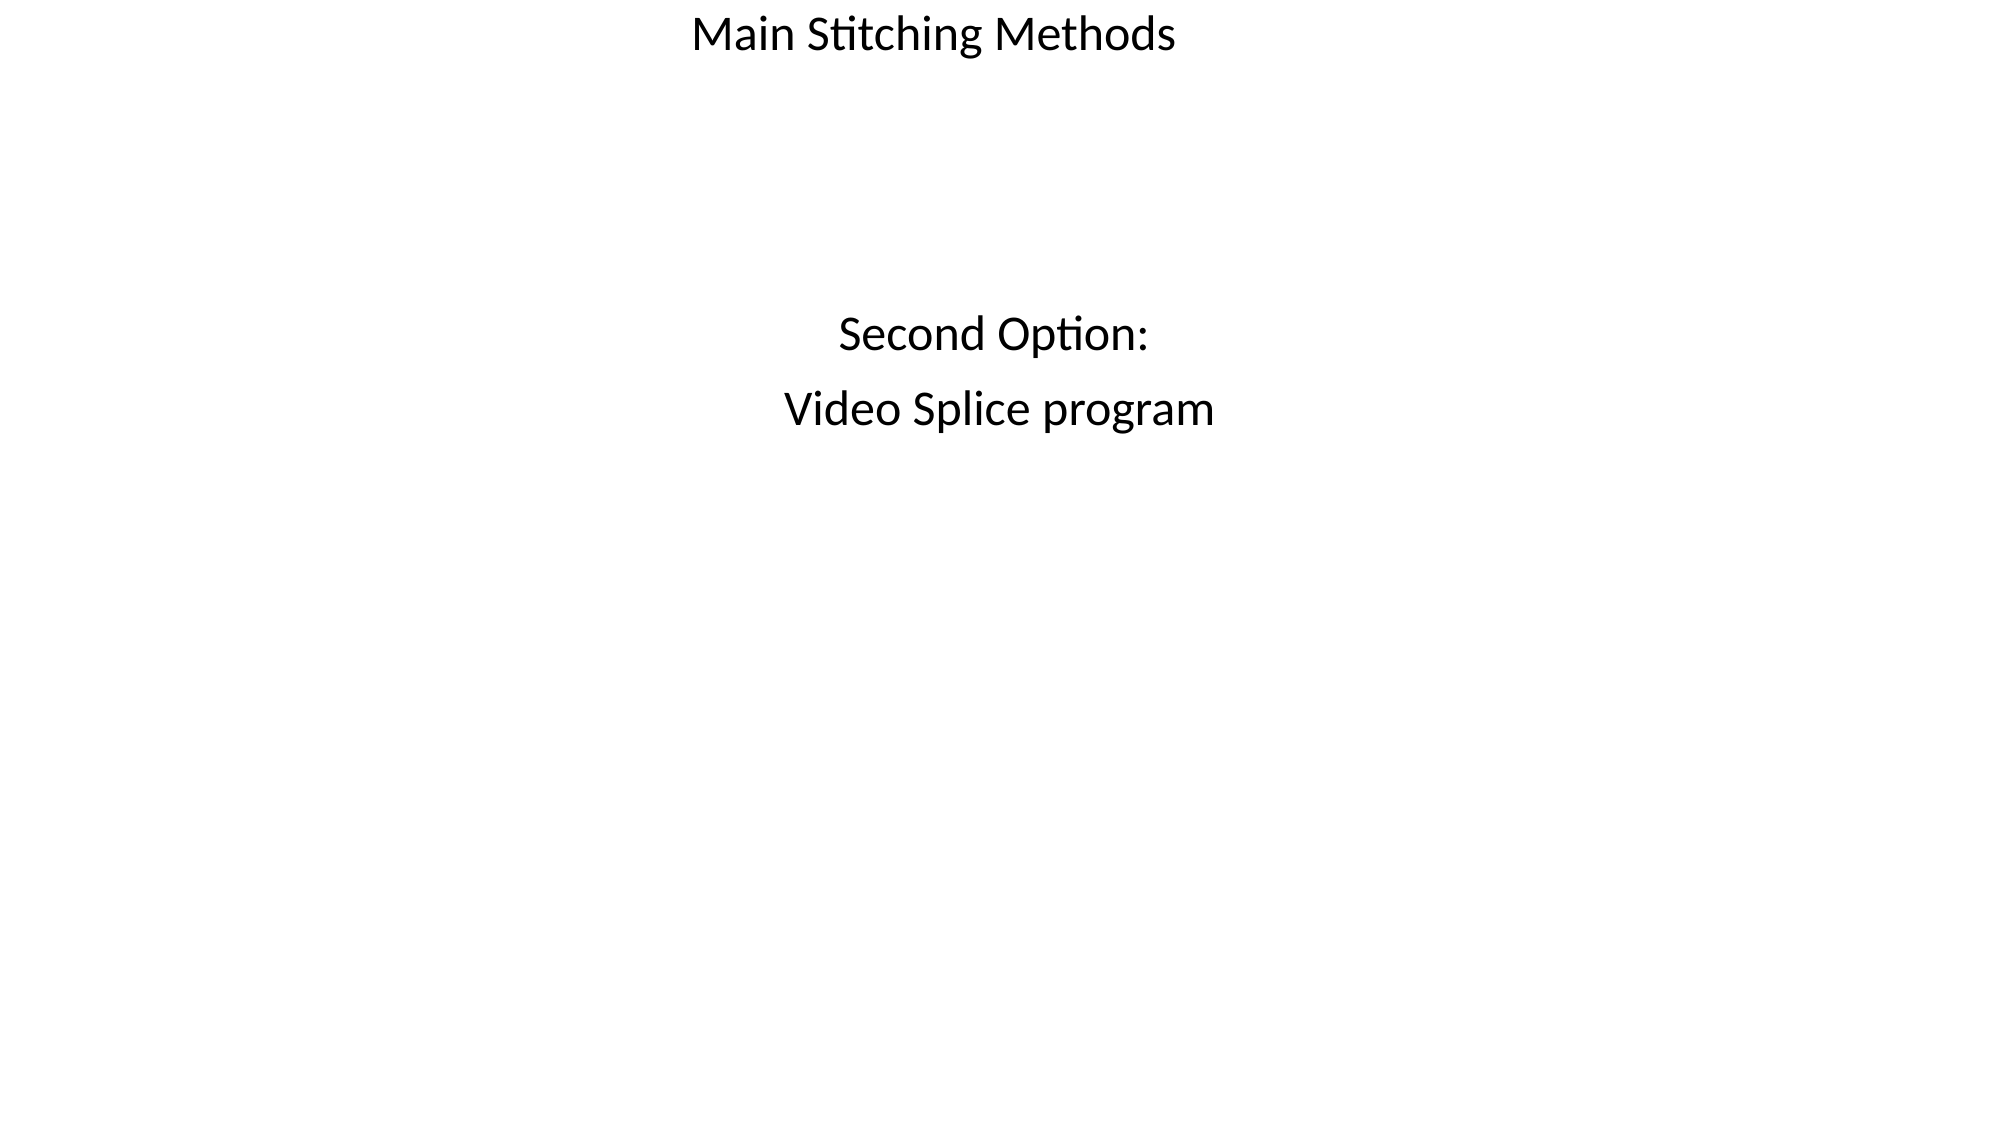

Main Stitching Methods
Second Option:
Video Splice program